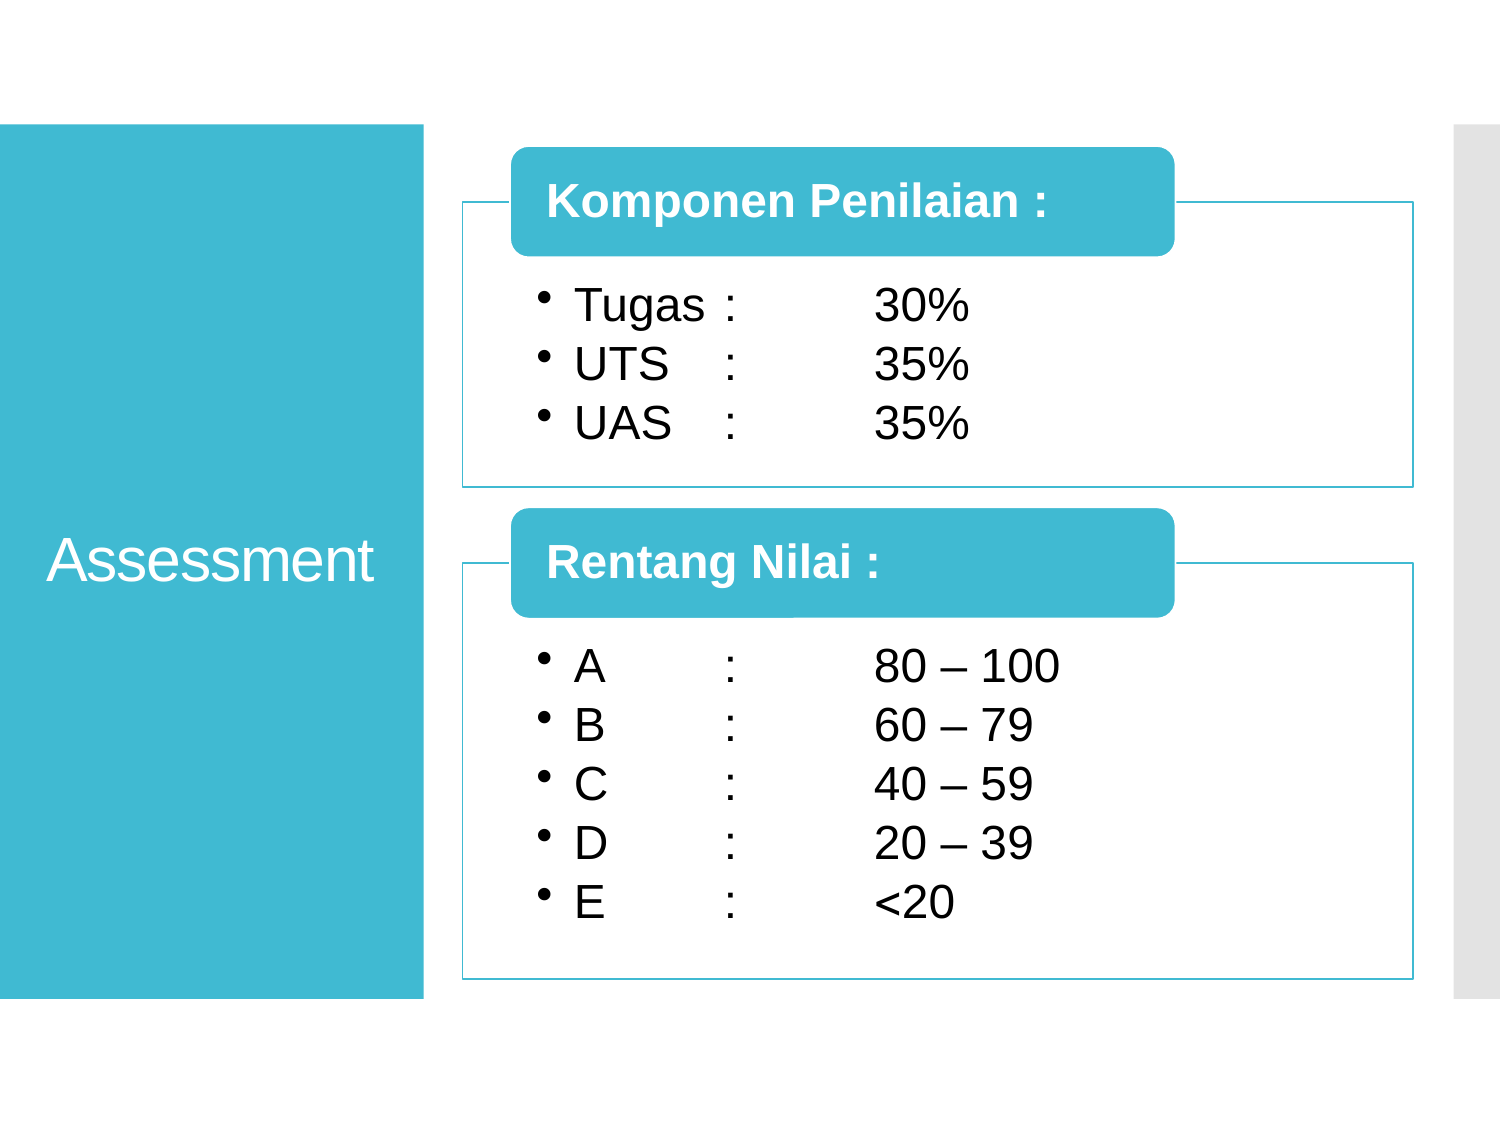

Tugas 	:	30%
UTS	:	35%
UAS	:	35%
Komponen Penilaian :
A	:	80 – 100
B	:	60 – 79
C	:	40 – 59
D	:	20 – 39
E	:	<20
Rentang Nilai :
# Assessment